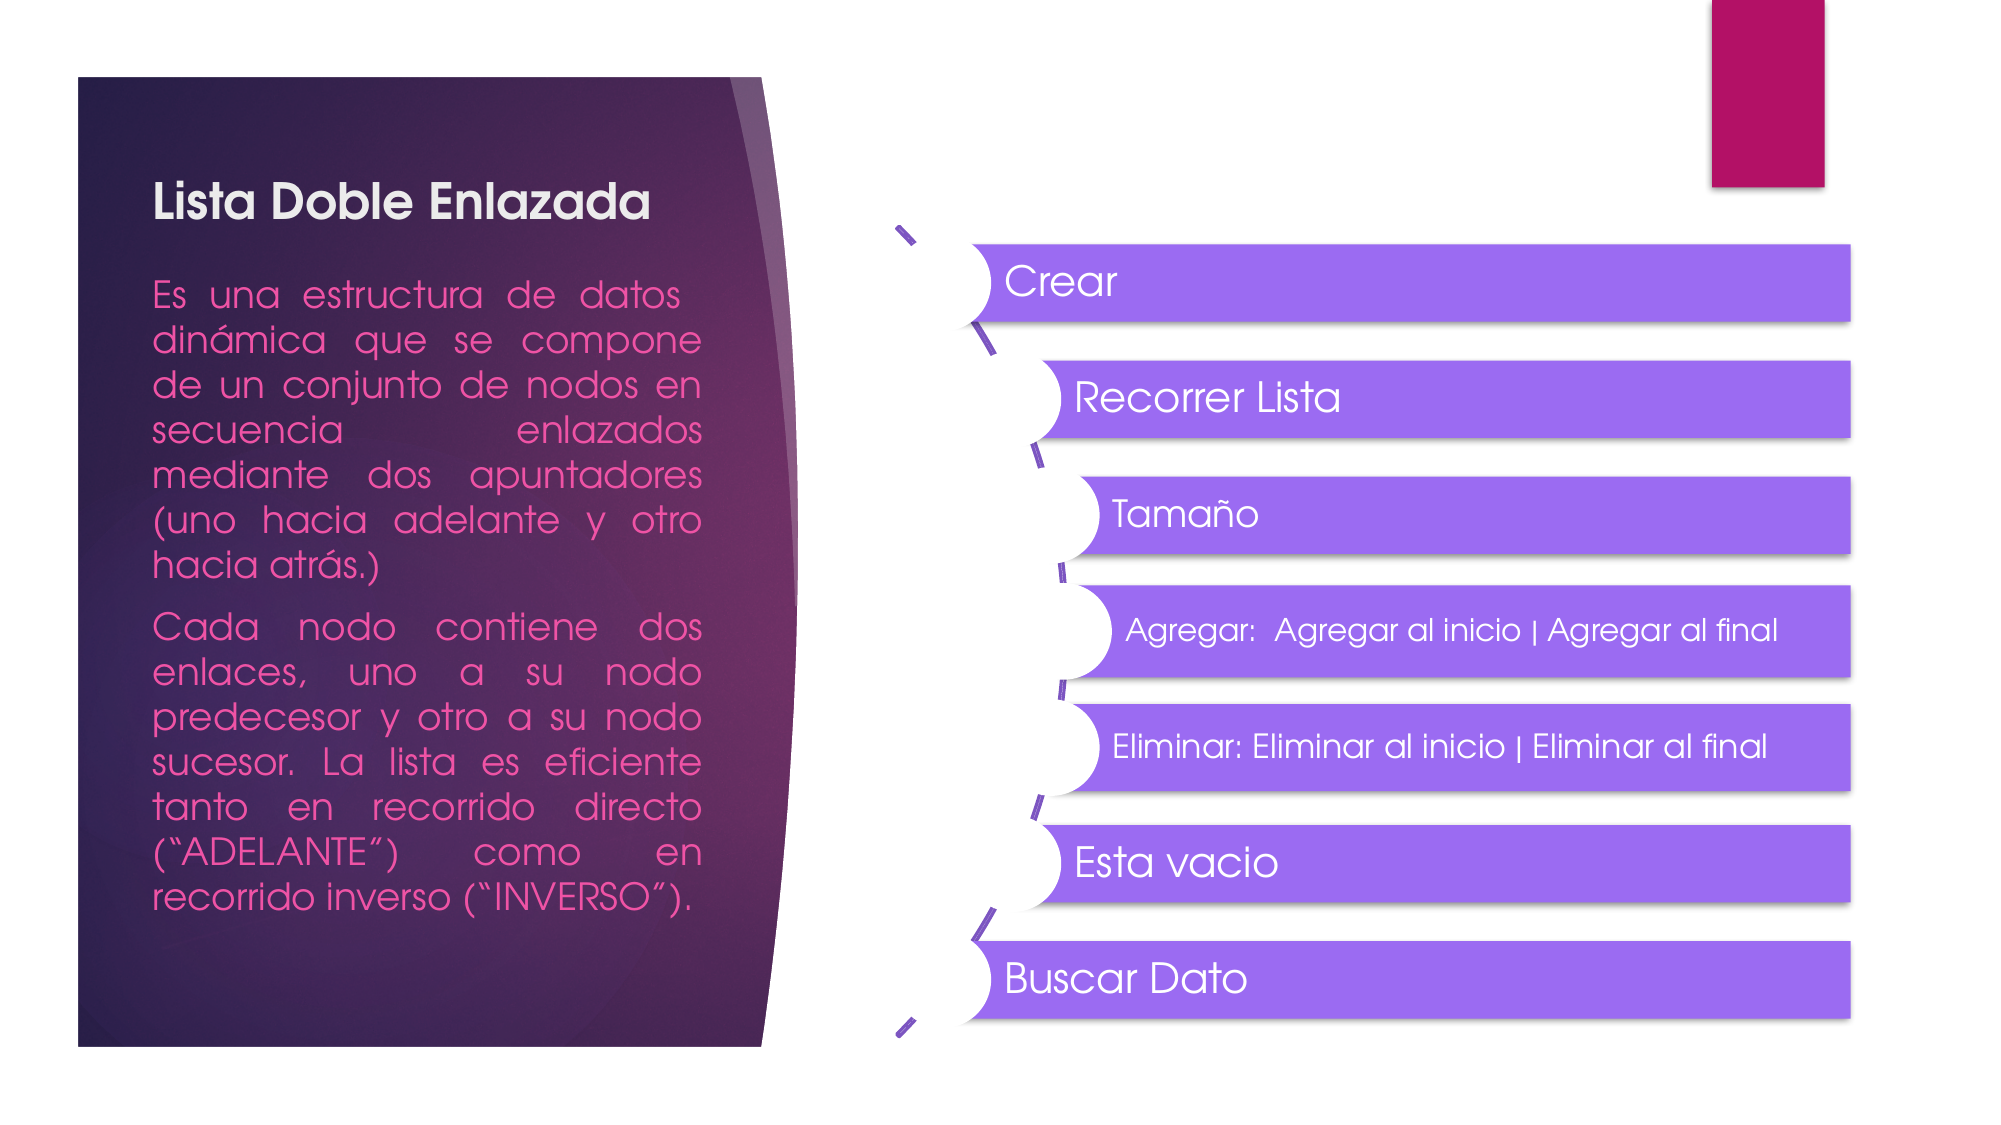

# Lista Doble Enlazada
Crear
Recorrer Lista
Tamaño
Agregar:  Agregar al inicio | Agregar al final
Eliminar: Eliminar al inicio | Eliminar al final
Esta vacio
Buscar Dato
Es una estructura de datos  dinámica que se compone de un conjunto de nodos en secuencia enlazados mediante dos apuntadores (uno hacia adelante y otro hacia atrás.)
Cada nodo contiene dos enlaces, uno a su nodo predecesor y otro a su nodo sucesor. La lista es eficiente tanto en recorrido directo (“ADELANTE”) como en recorrido inverso (“INVERSO”).